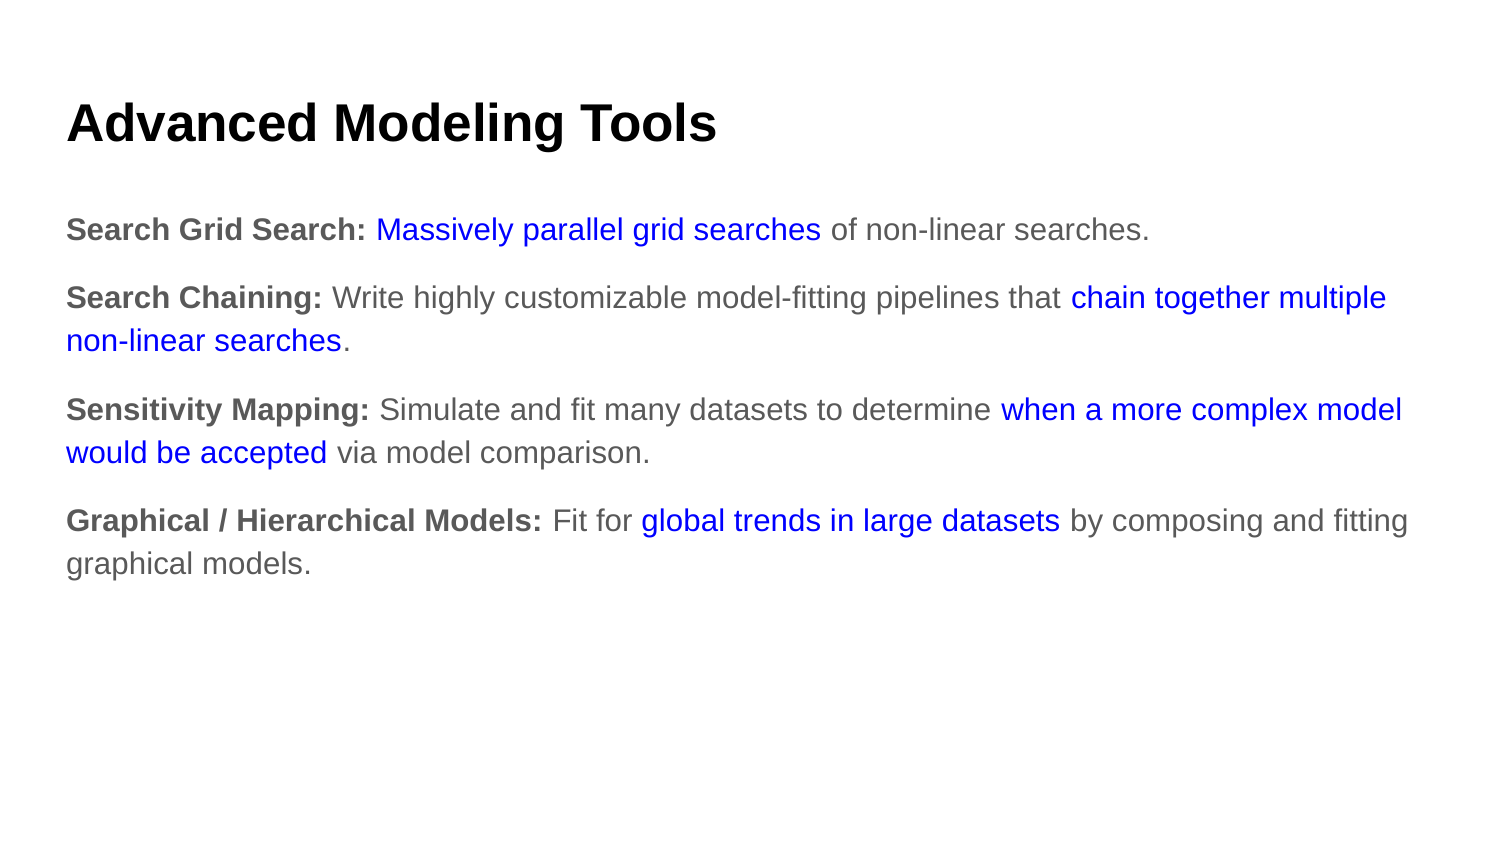

# Advanced Modeling Tools
Search Grid Search: Massively parallel grid searches of non-linear searches.
Search Chaining: Write highly customizable model-fitting pipelines that chain together multiple non-linear searches.
Sensitivity Mapping: Simulate and fit many datasets to determine when a more complex model would be accepted via model comparison.
Graphical / Hierarchical Models: Fit for global trends in large datasets by composing and fitting graphical models.